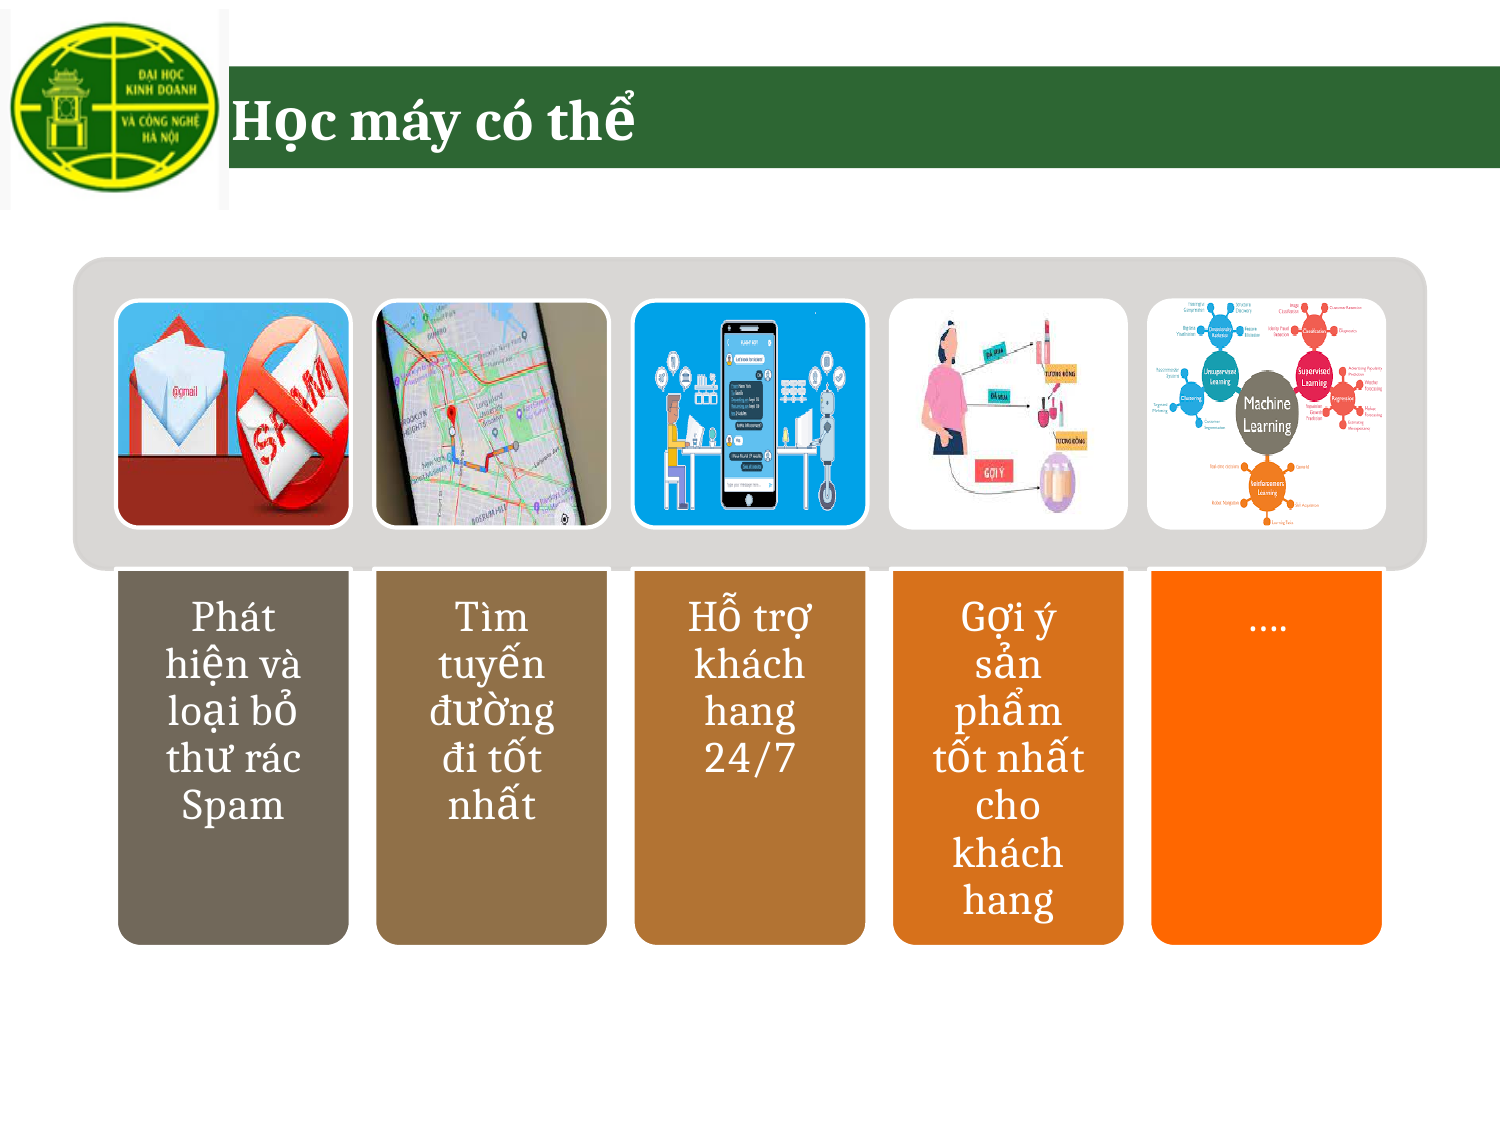

# Học máy có thể
Phát hiện và loại bỏ thư rác Spam
Tìm tuyến đường đi tốt nhất
Hỗ trợ khách hang 24/7
Gợi ý sản phẩm tốt nhất cho khách hang
….